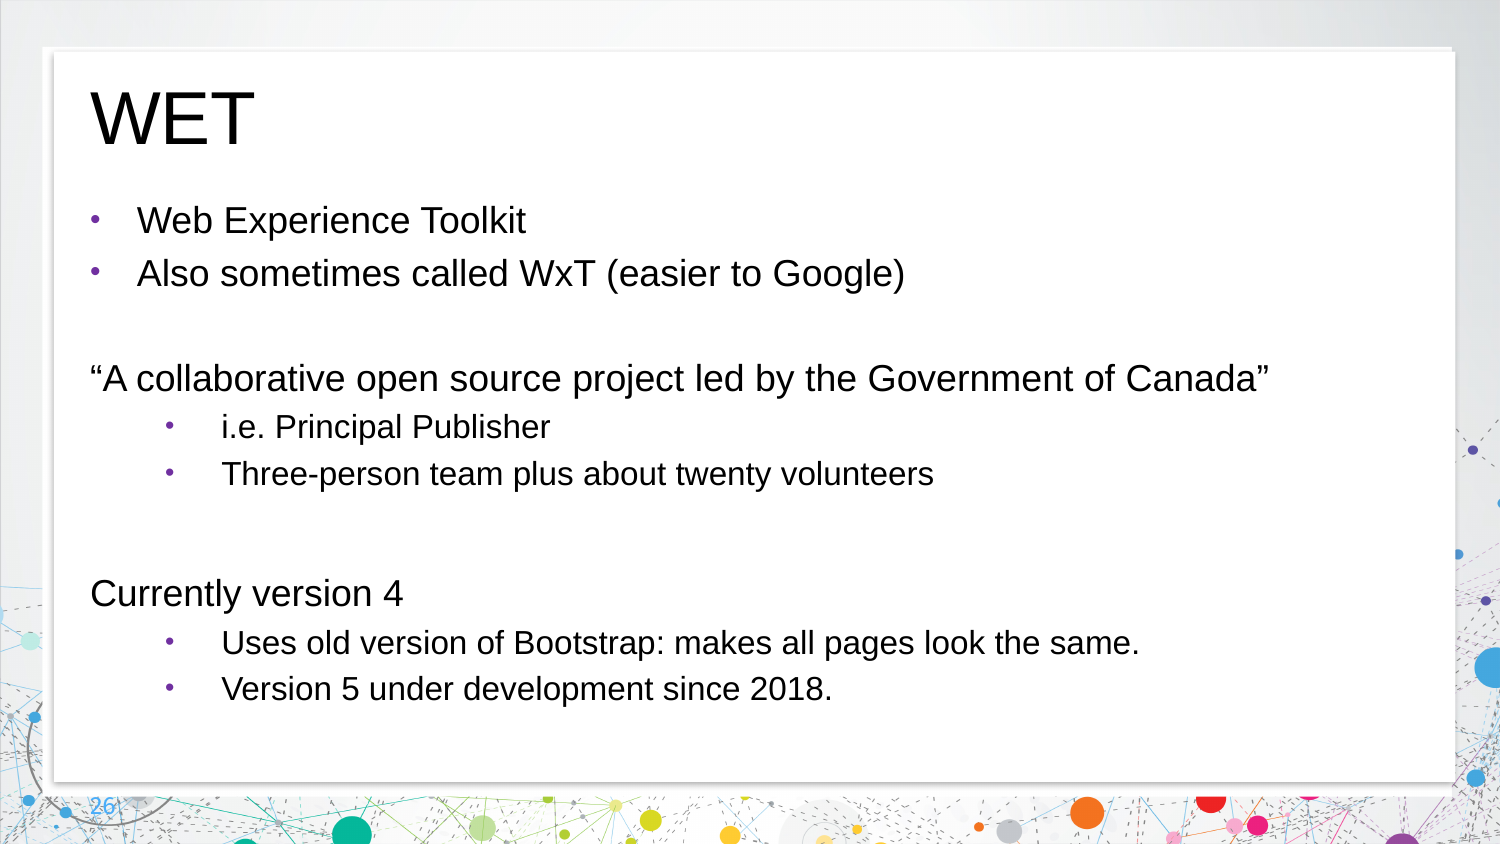

# WET
Web Experience Toolkit
Also sometimes called WxT (easier to Google)

“A collaborative open source project led by the Government of Canada”
i.e. Principal Publisher
Three-person team plus about twenty volunteers

Currently version 4
Uses old version of Bootstrap: makes all pages look the same.
Version 5 under development since 2018.
26